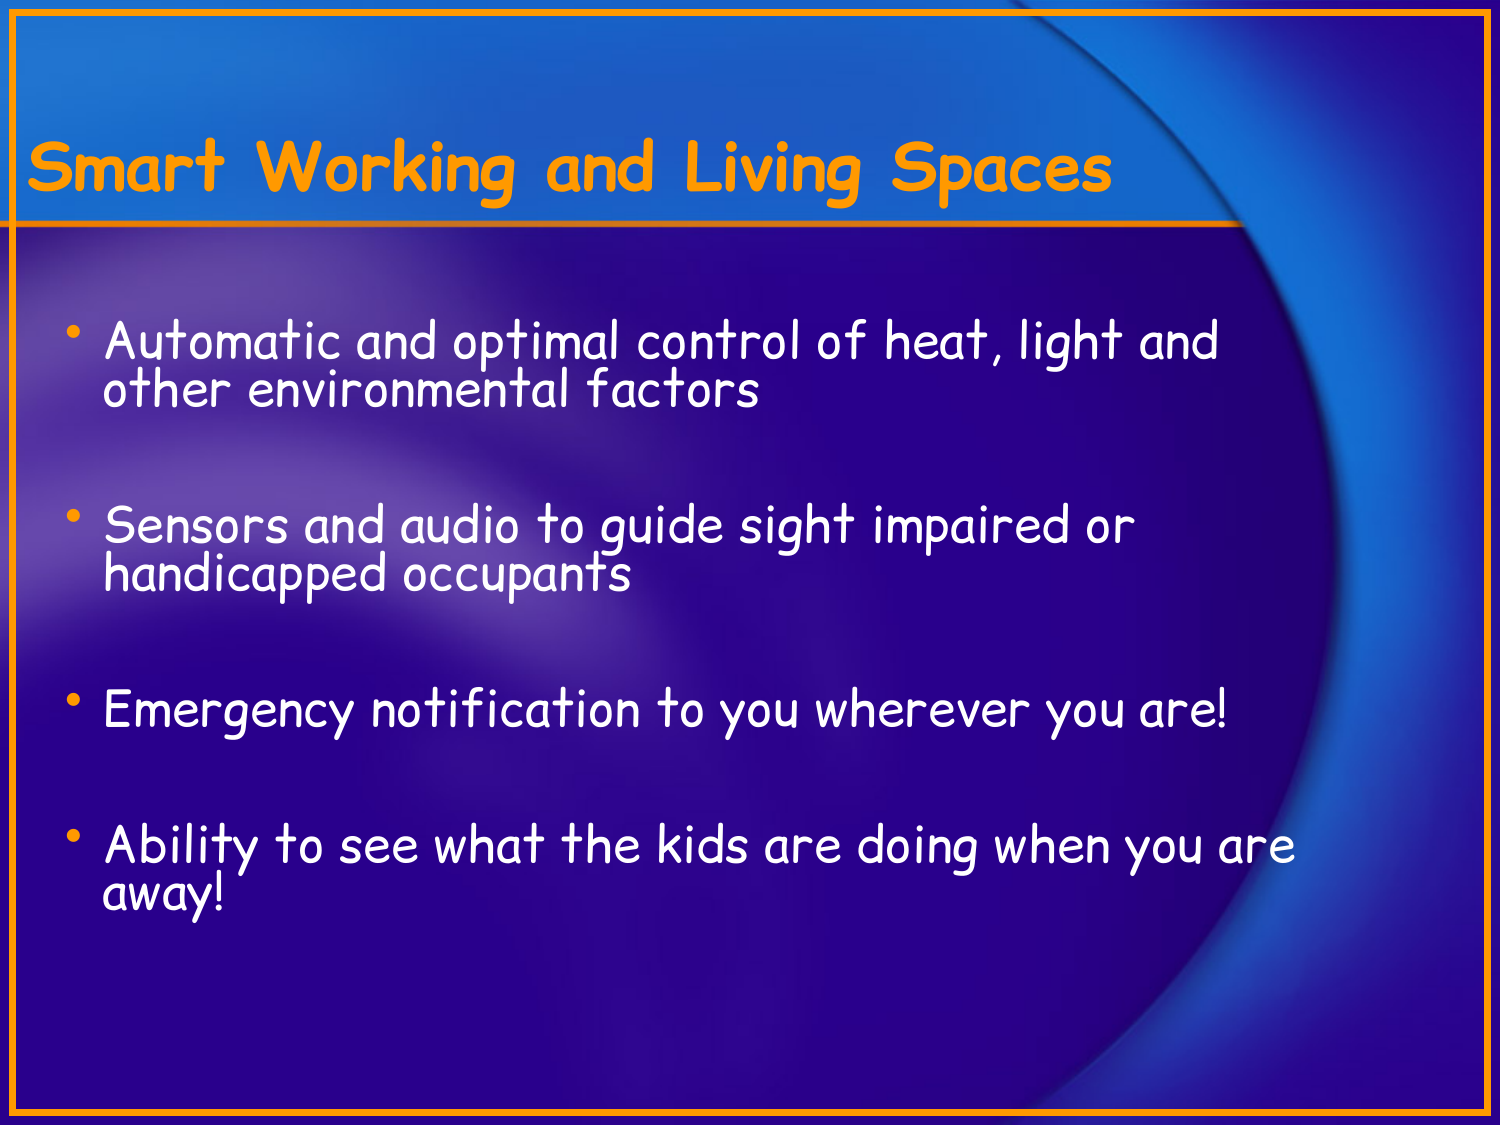

# Smart Working and Living Spaces
Automatic and optimal control of heat, light and other environmental factors

Sensors and audio to guide sight impaired or handicapped occupants

Emergency notification to you wherever you are!

Ability to see what the kids are doing when you are away!